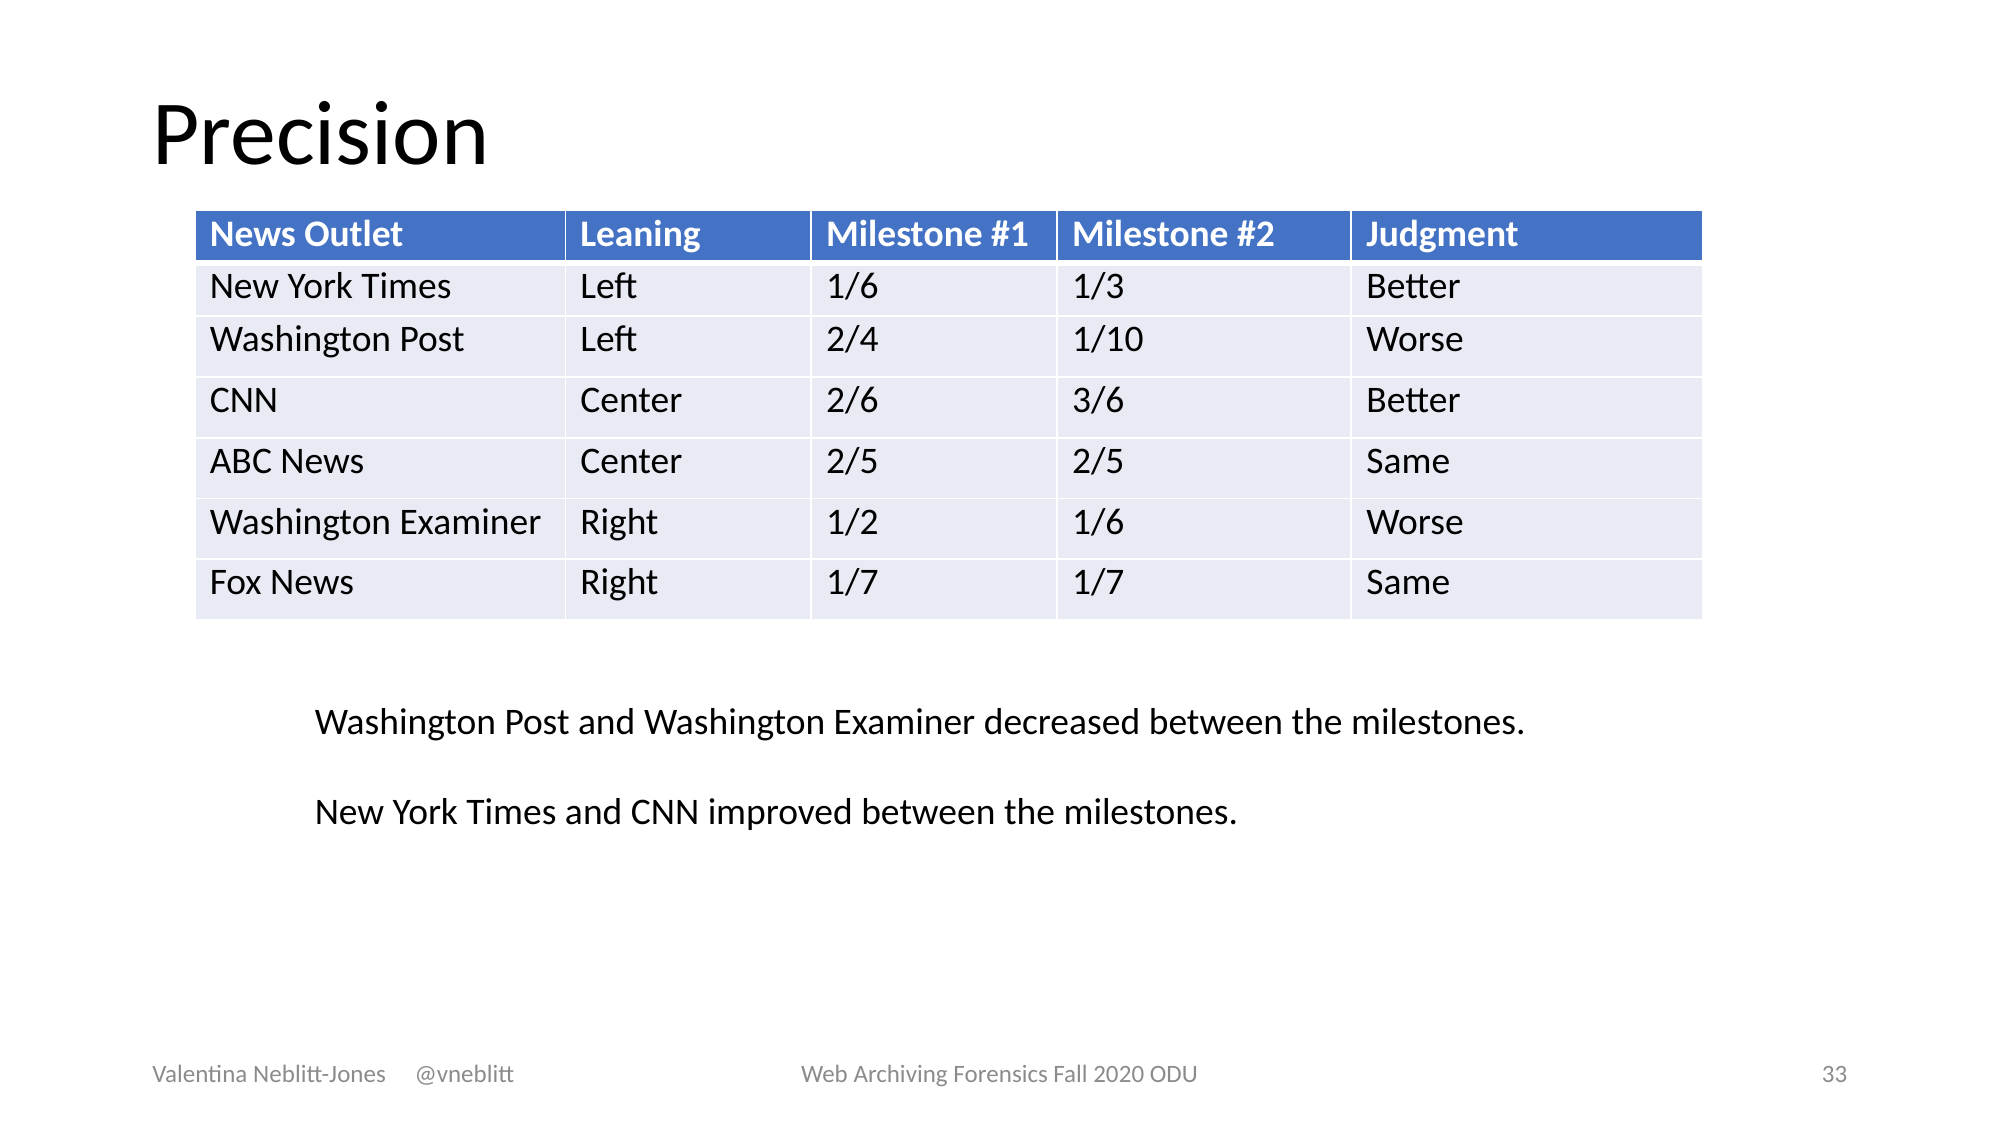

# Precision
| News Outlet | Leaning | Milestone #1 | Milestone #2 | Judgment |
| --- | --- | --- | --- | --- |
| New York Times | Left | 1/6 | 1/3 | Better |
| Washington Post | Left | 2/4 | 1/10 | Worse |
| CNN | Center | 2/6 | 3/6 | Better |
| ABC News | Center | 2/5 | 2/5 | Same |
| Washington Examiner | Right | 1/2 | 1/6 | Worse |
| Fox News | Right | 1/7 | 1/7 | Same |
Washington Post and Washington Examiner decreased between the milestones.

New York Times and CNN improved between the milestones.
Valentina Neblitt-Jones     @vneblitt
Web Archiving Forensics Fall 2020 ODU
33